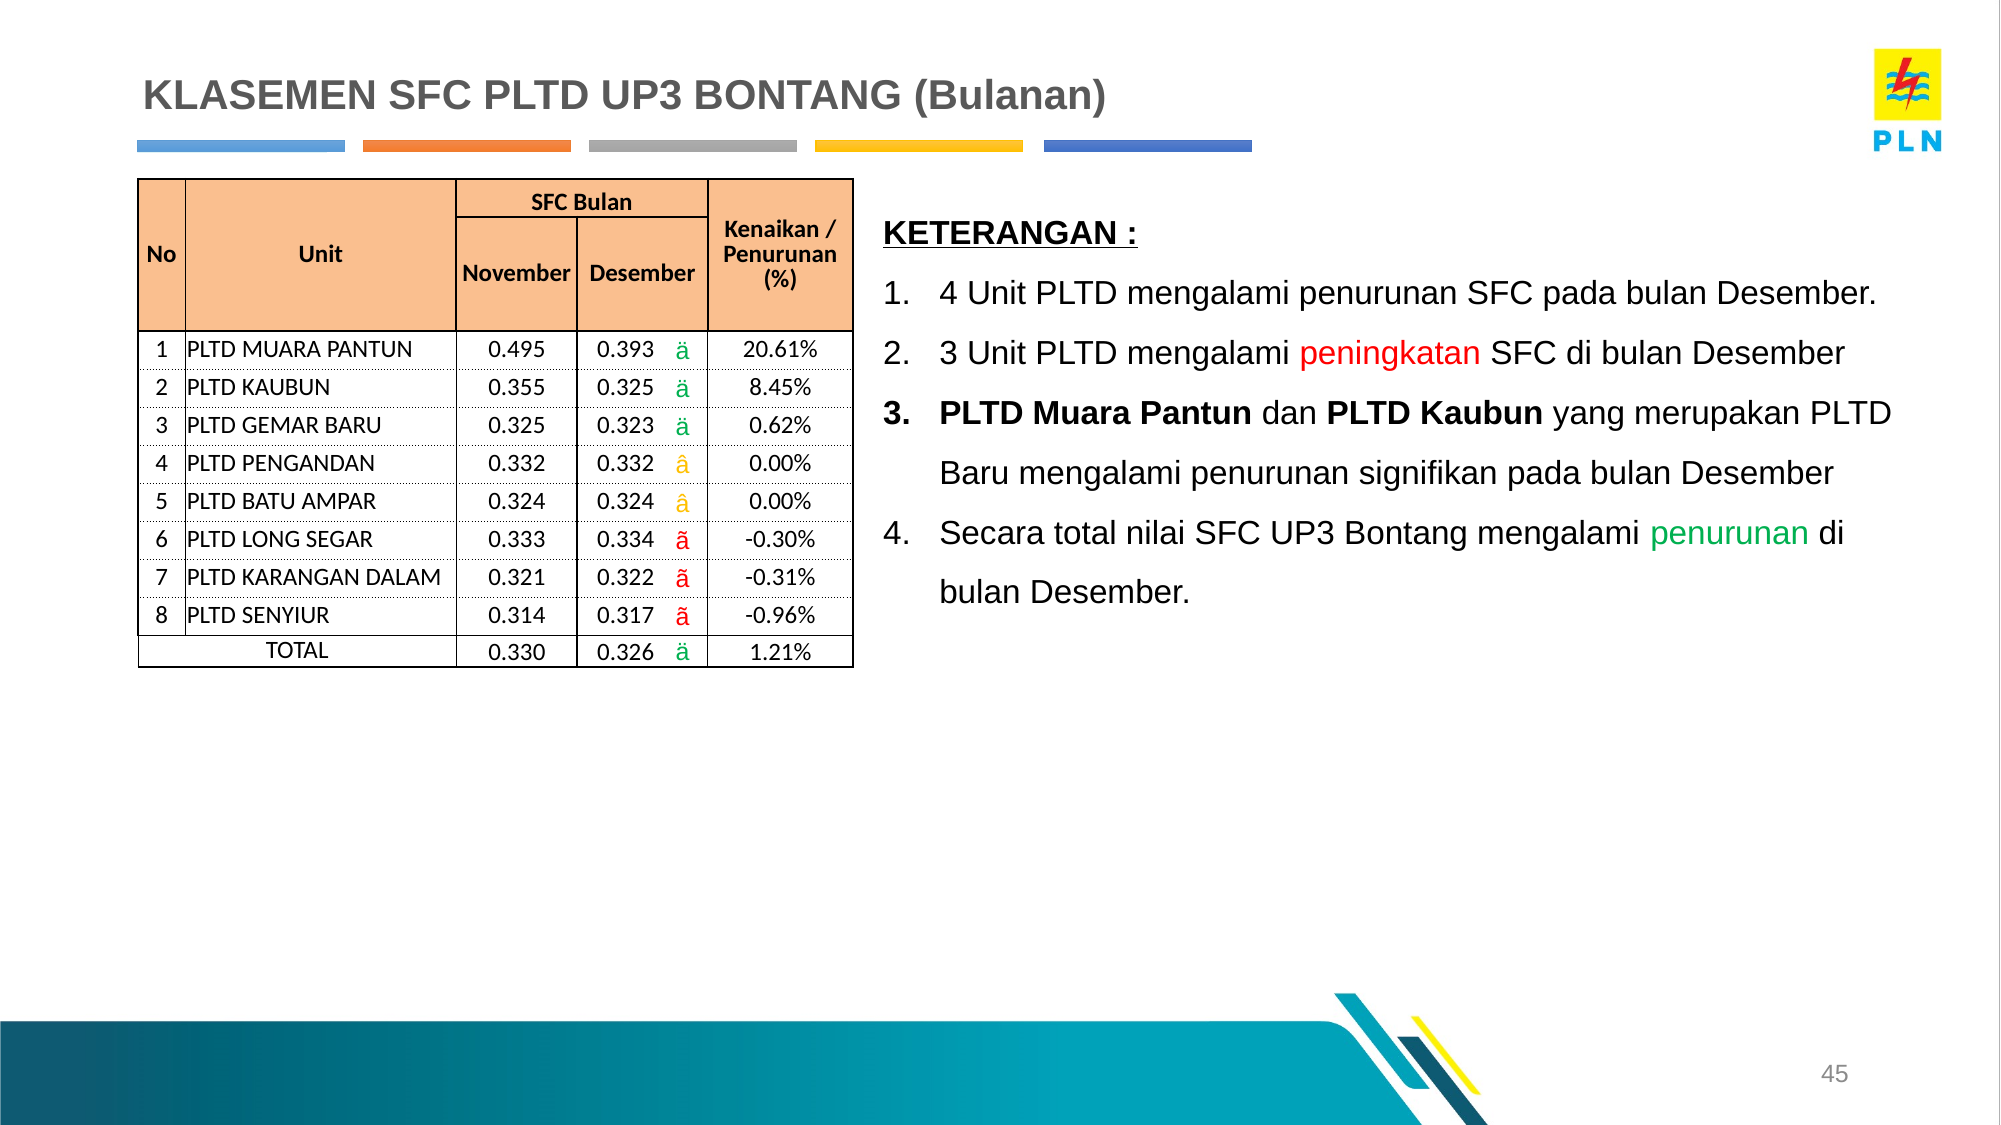

KLASEMEN SFC PLTD UP3 BONTANG (Bulanan)
| No | Unit | SFC Bulan |  |  | Kenaikan / Penurunan (%) |
| --- | --- | --- | --- | --- | --- |
|  |  | November | Desember |  |  |
| 1 | PLTD MUARA PANTUN | 0.495 | 0.393 | ä | 20.61% |
| 2 | PLTD KAUBUN | 0.355 | 0.325 | ä | 8.45% |
| 3 | PLTD GEMAR BARU | 0.325 | 0.323 | ä | 0.62% |
| 4 | PLTD PENGANDAN | 0.332 | 0.332 | â | 0.00% |
| 5 | PLTD BATU AMPAR | 0.324 | 0.324 | â | 0.00% |
| 6 | PLTD LONG SEGAR | 0.333 | 0.334 | ã | -0.30% |
| 7 | PLTD KARANGAN DALAM | 0.321 | 0.322 | ã | -0.31% |
| 8 | PLTD SENYIUR | 0.314 | 0.317 | ã | -0.96% |
| TOTAL |  | 0.330 | 0.326 | ä | 1.21% |
KETERANGAN :
4 Unit PLTD mengalami penurunan SFC pada bulan Desember.
3 Unit PLTD mengalami peningkatan SFC di bulan Desember
PLTD Muara Pantun dan PLTD Kaubun yang merupakan PLTD Baru mengalami penurunan signifikan pada bulan Desember
Secara total nilai SFC UP3 Bontang mengalami penurunan di bulan Desember.
45